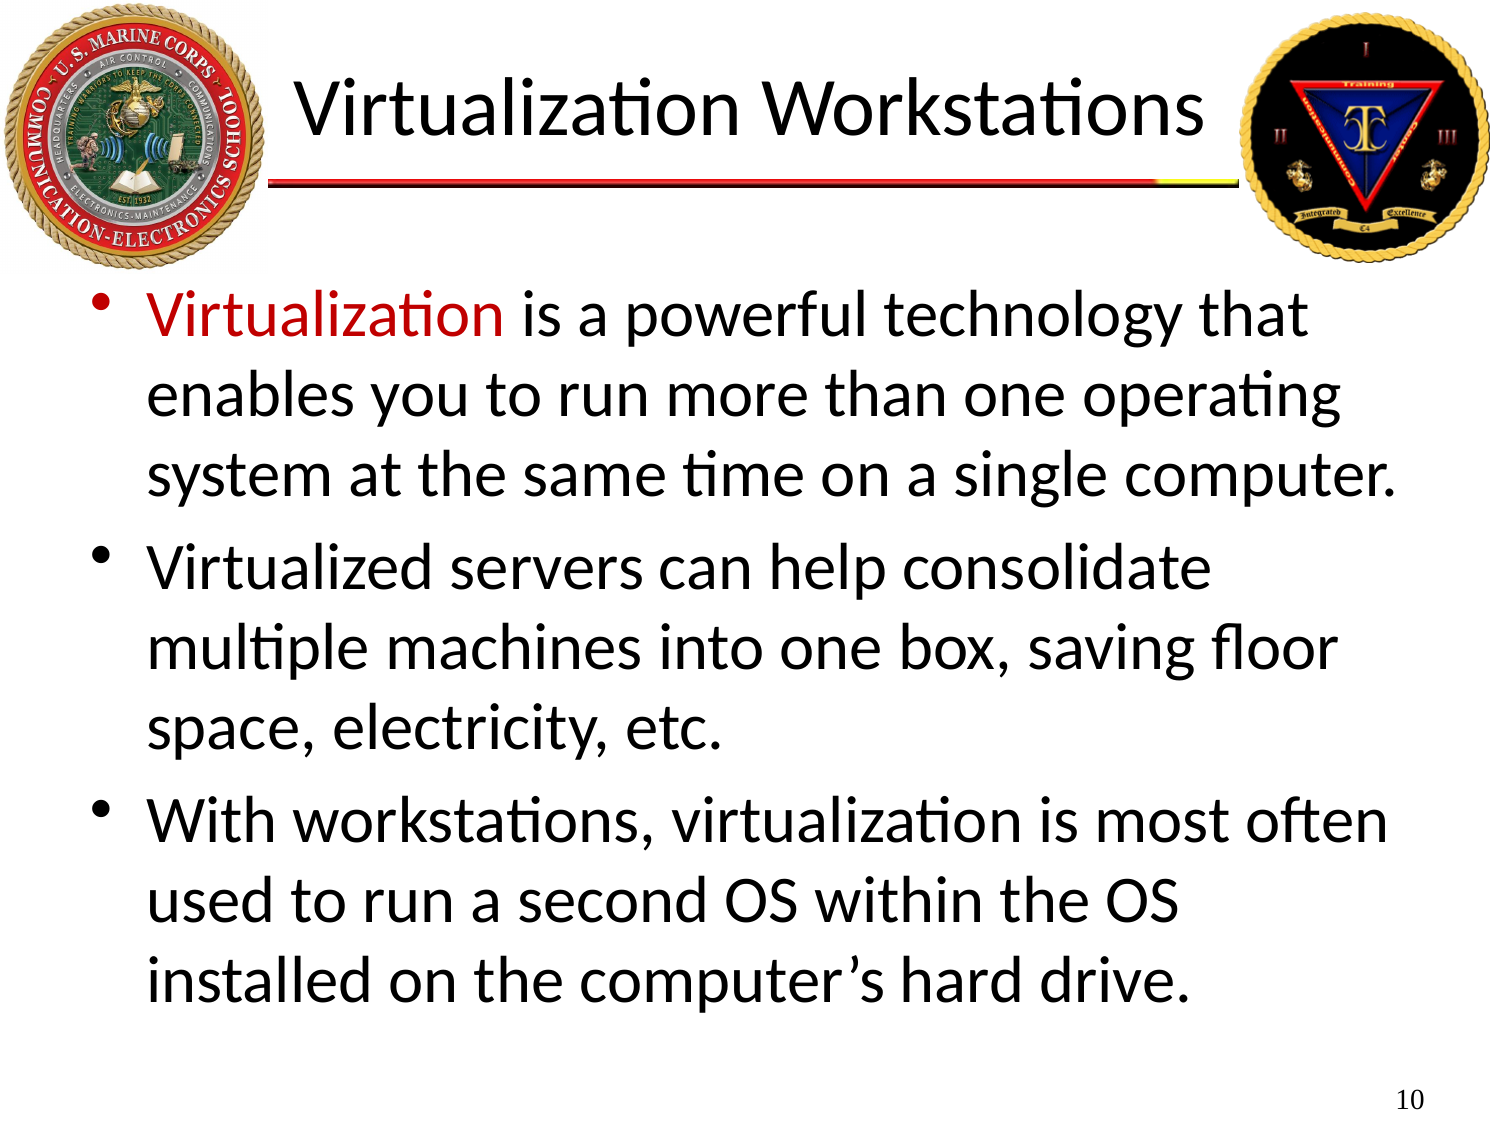

# Virtualization Workstations
Virtualization is a powerful technology that enables you to run more than one operating system at the same time on a single computer.
Virtualized servers can help consolidate multiple machines into one box, saving floor space, electricity, etc.
With workstations, virtualization is most often used to run a second OS within the OS installed on the computer’s hard drive.